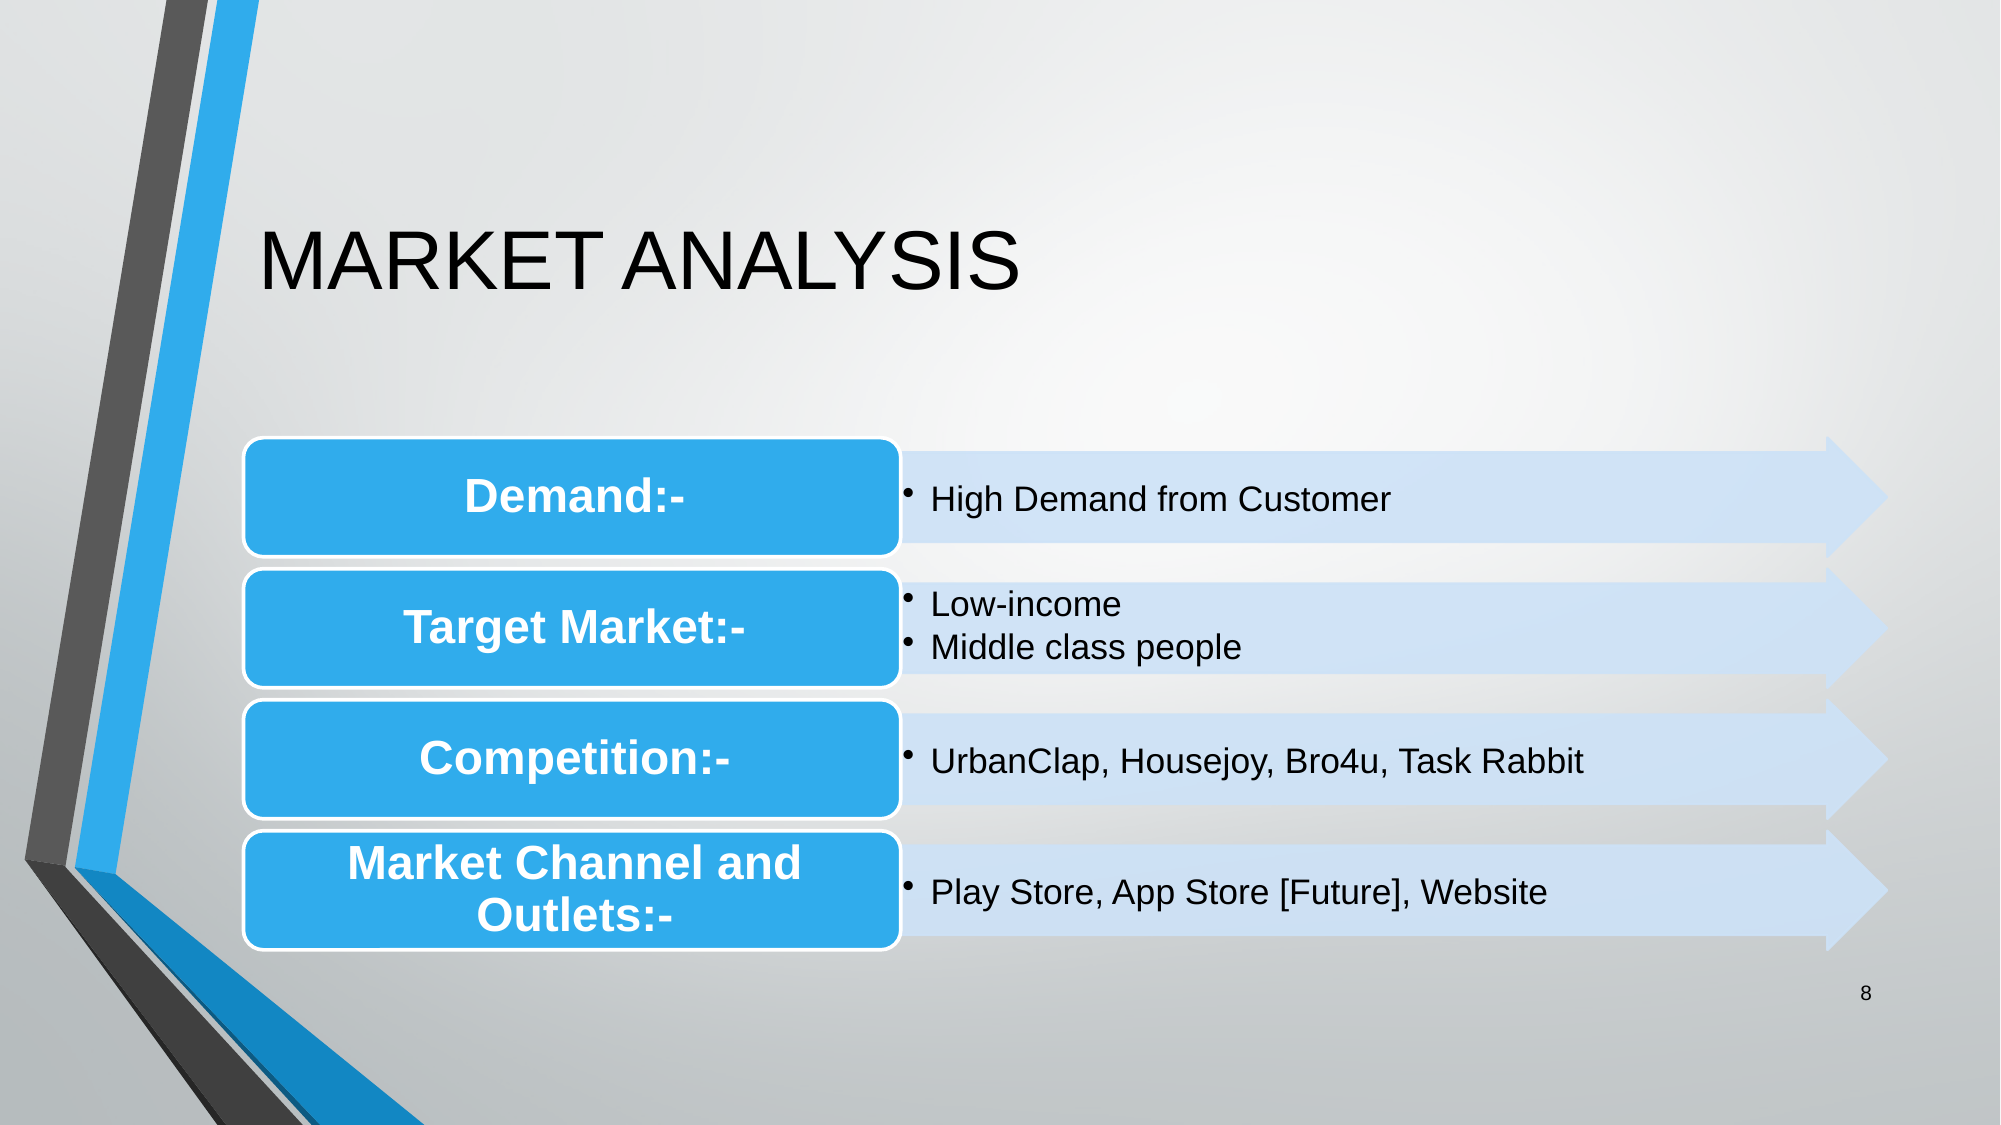

# MARKET ANALYSIS
High Demand from Customer
Demand:-
Low-income
Middle class people
Target Market:-
UrbanClap, Housejoy, Bro4u, Task Rabbit
Competition:-
Play Store, App Store [Future], Website
Market Channel and Outlets:-
8